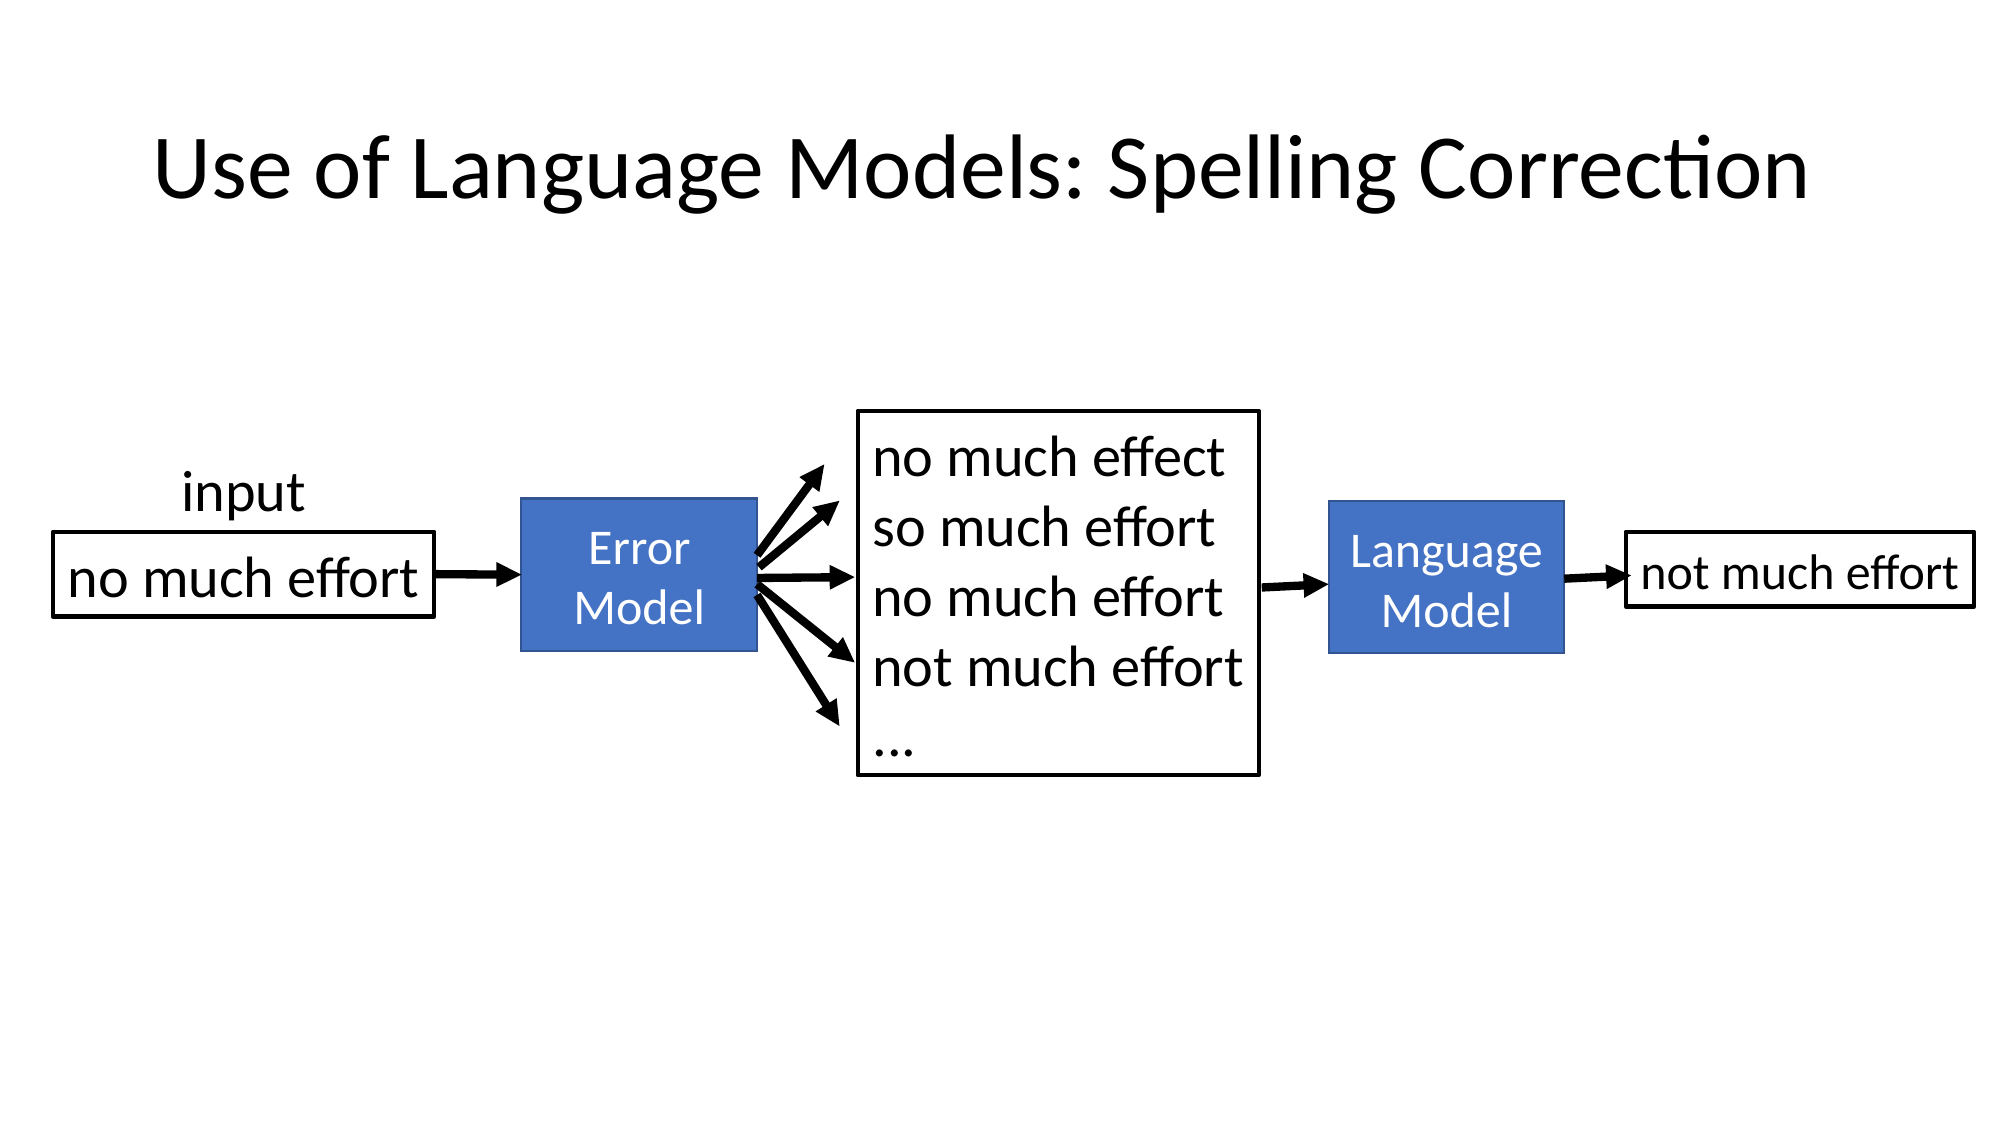

# Use of Language Models: Spelling Correction
no much effect
so much effort
no much effort
not much effort
...
input
Error Model
LanguageModel
no much effort
not much effort